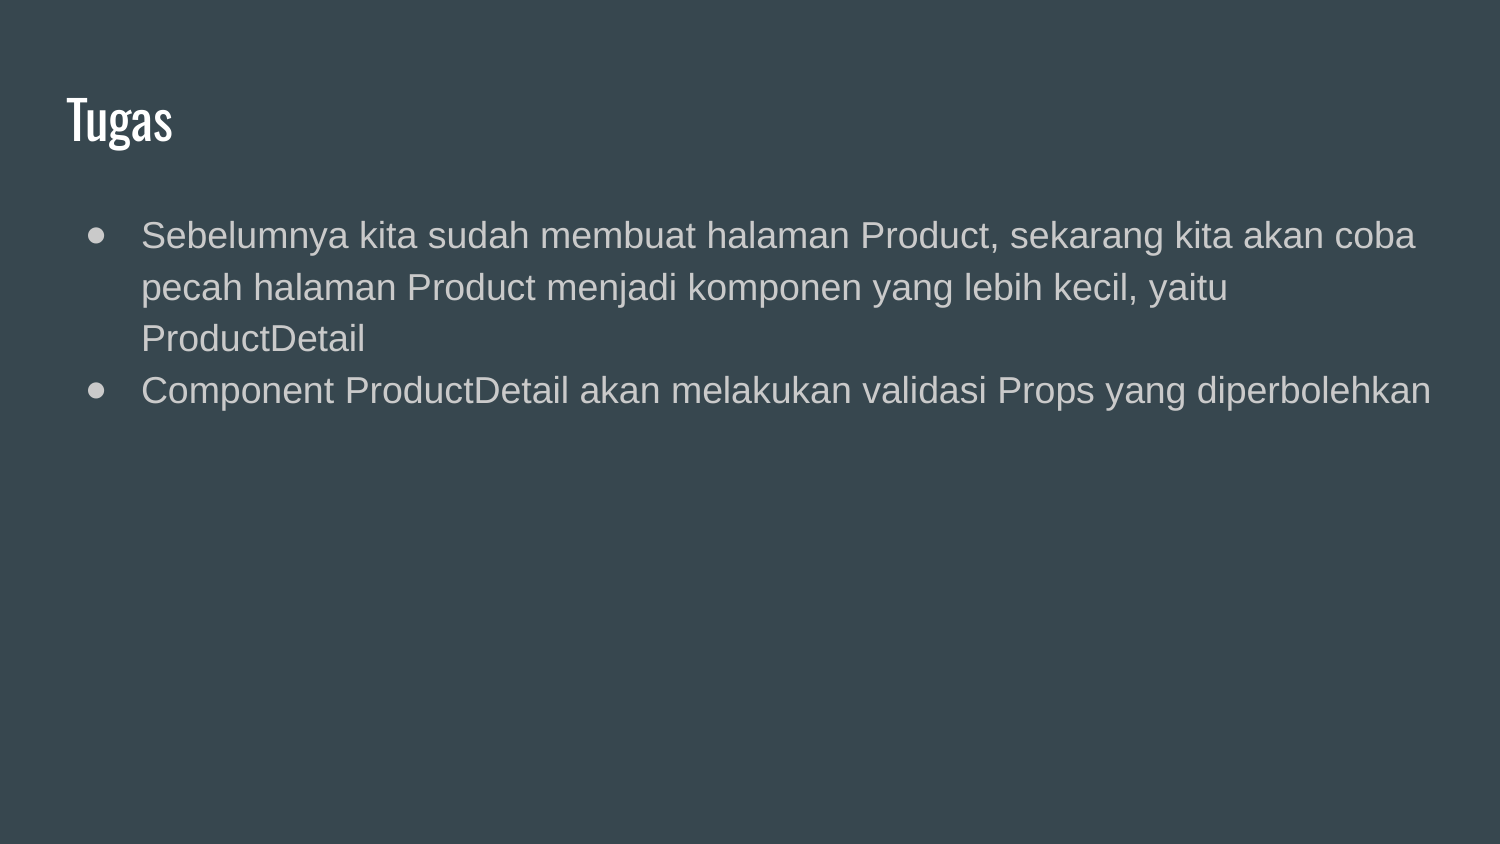

# Tugas
Sebelumnya kita sudah membuat halaman Product, sekarang kita akan coba pecah halaman Product menjadi komponen yang lebih kecil, yaitu ProductDetail
Component ProductDetail akan melakukan validasi Props yang diperbolehkan